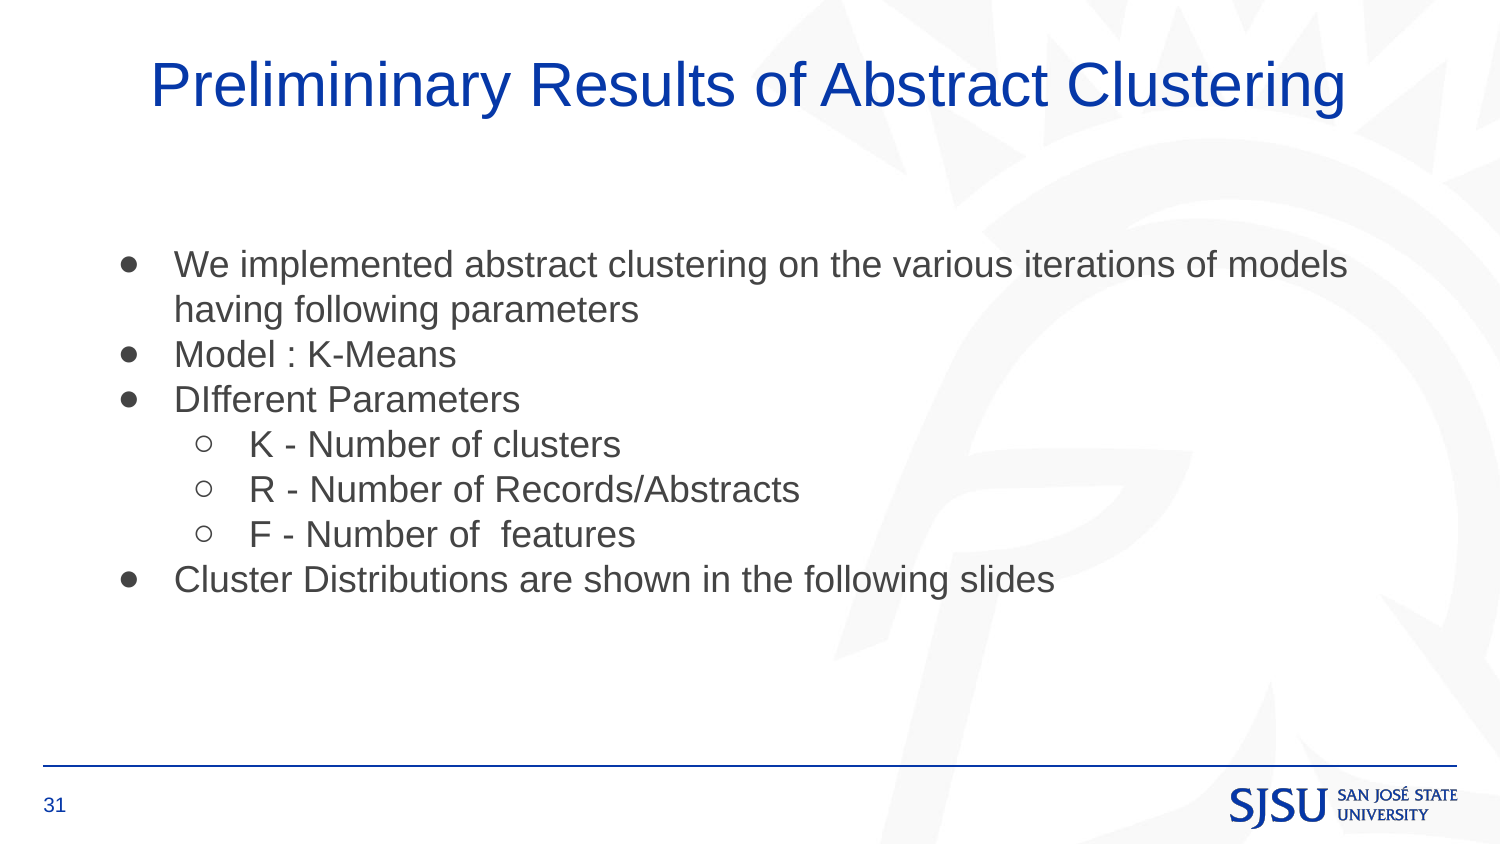

# Prelimininary Results of Abstract Clustering
We implemented abstract clustering on the various iterations of models having following parameters
Model : K-Means
DIfferent Parameters
K - Number of clusters
R - Number of Records/Abstracts
F - Number of  features
Cluster Distributions are shown in the following slides

31